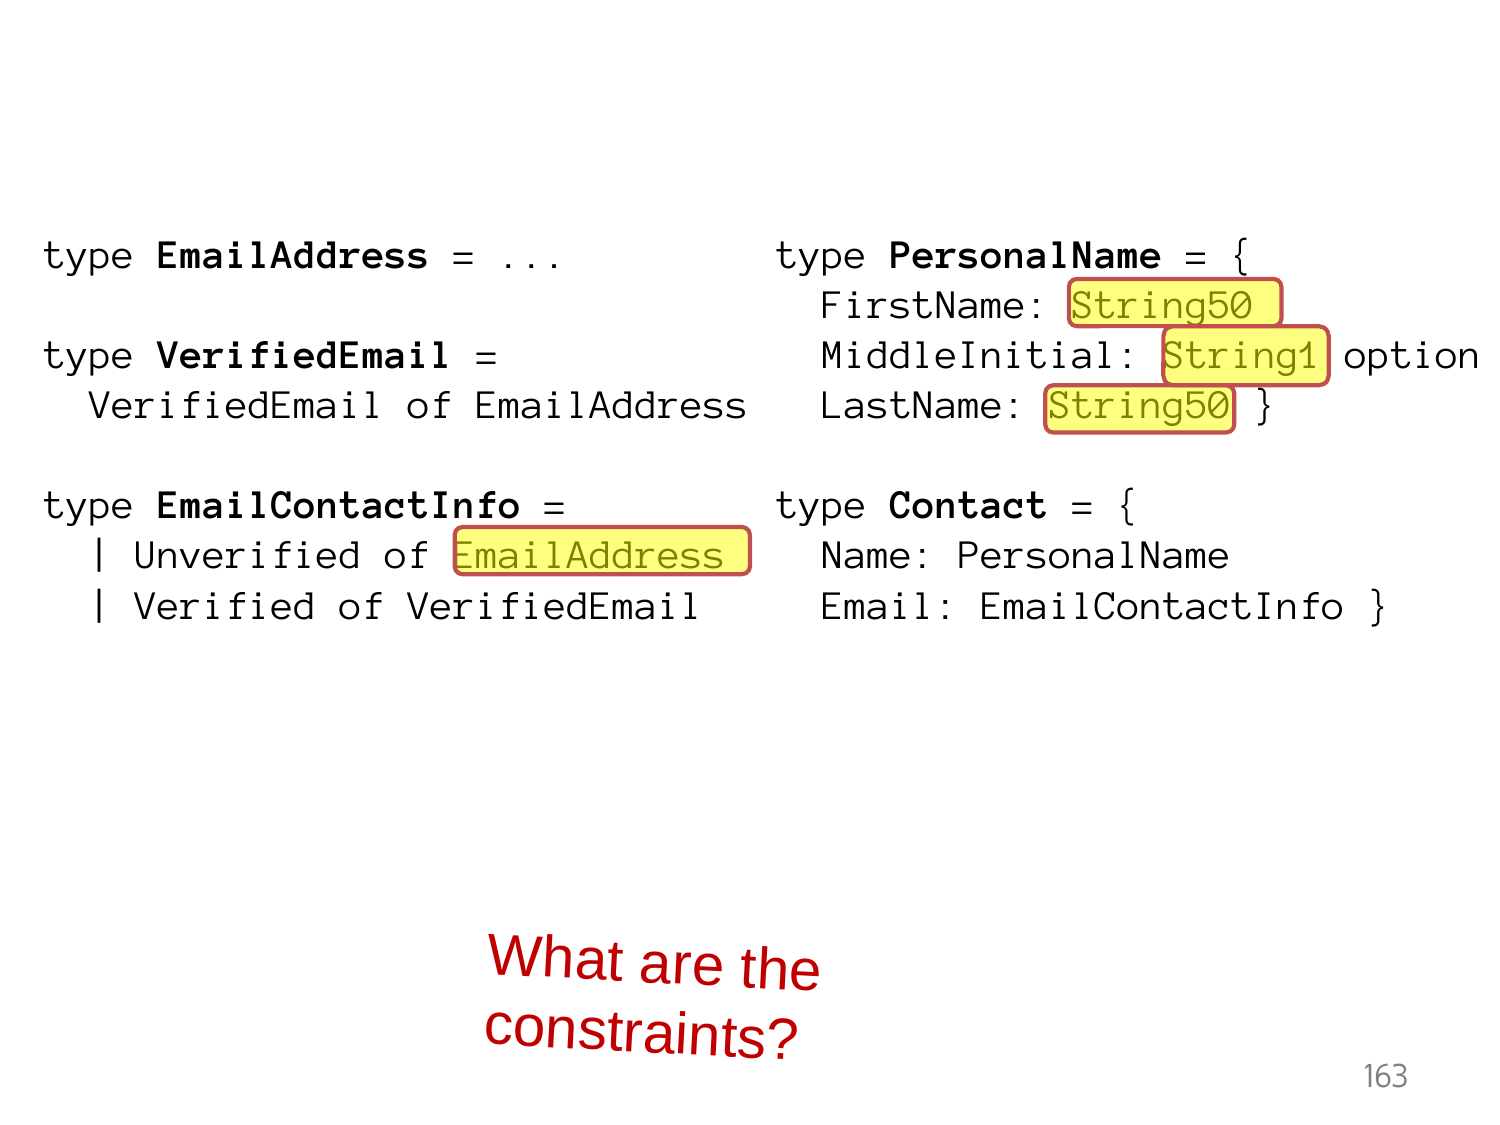

#
type EmailAddress = ...

type VerifiedEmail =
  VerifiedEmail of EmailAddress

type EmailContactInfo =
  | Unverified of EmailAddress
  | Verified of VerifiedEmail

type PersonalName = {
  FirstName: String50
  MiddleInitial: String1 option
  LastName: String50 }

type Contact = {
  Name: PersonalName
  Email: EmailContactInfo }

What are the constraints?